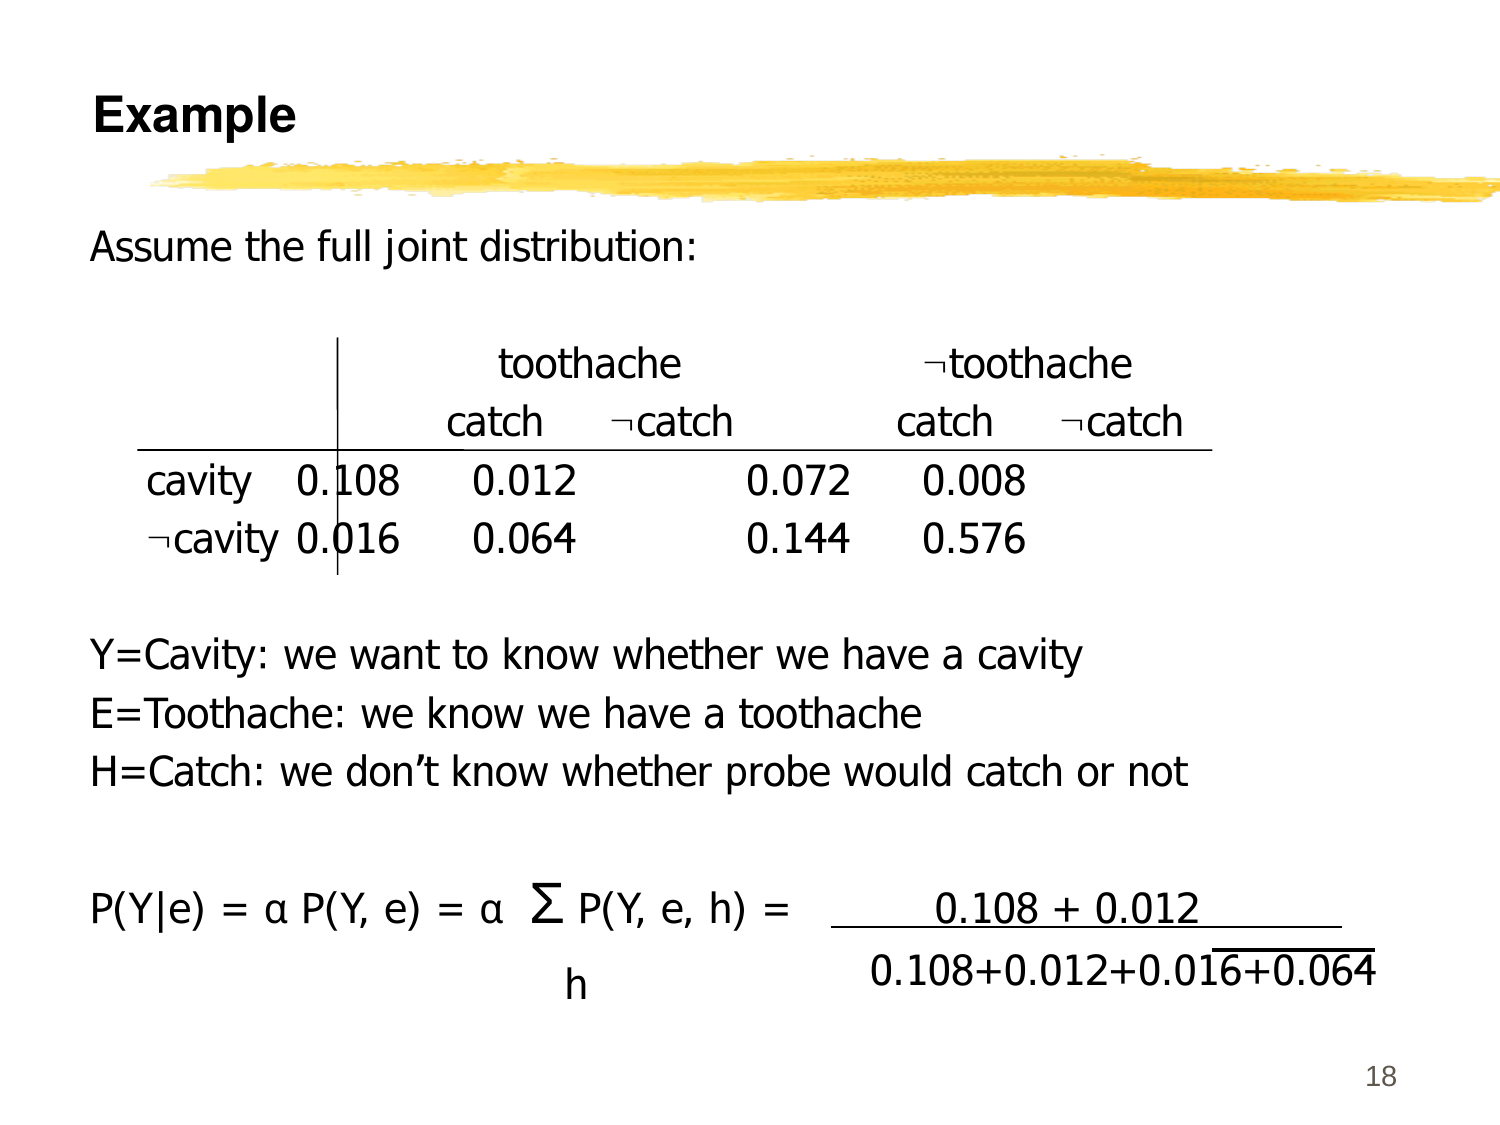

# Example
Assume the full joint distribution:

			    toothache		  ¬toothache
			catch	 ¬catch		catch	 ¬catch
	cavity	0.108	  0.012		0.072	  0.008
	¬cavity	0.016	  0.064		0.144	  0.576

Y=Cavity: we want to know whether we have a cavity
E=Toothache: we know we have a toothache
H=Catch: we don’t know whether probe would catch or not

P(Y|e) = α P(Y, e) = α Σ P(Y, e, h) =           0.108 + 0.012
                                                            0.108+0.012+0.016+0.064

h
18